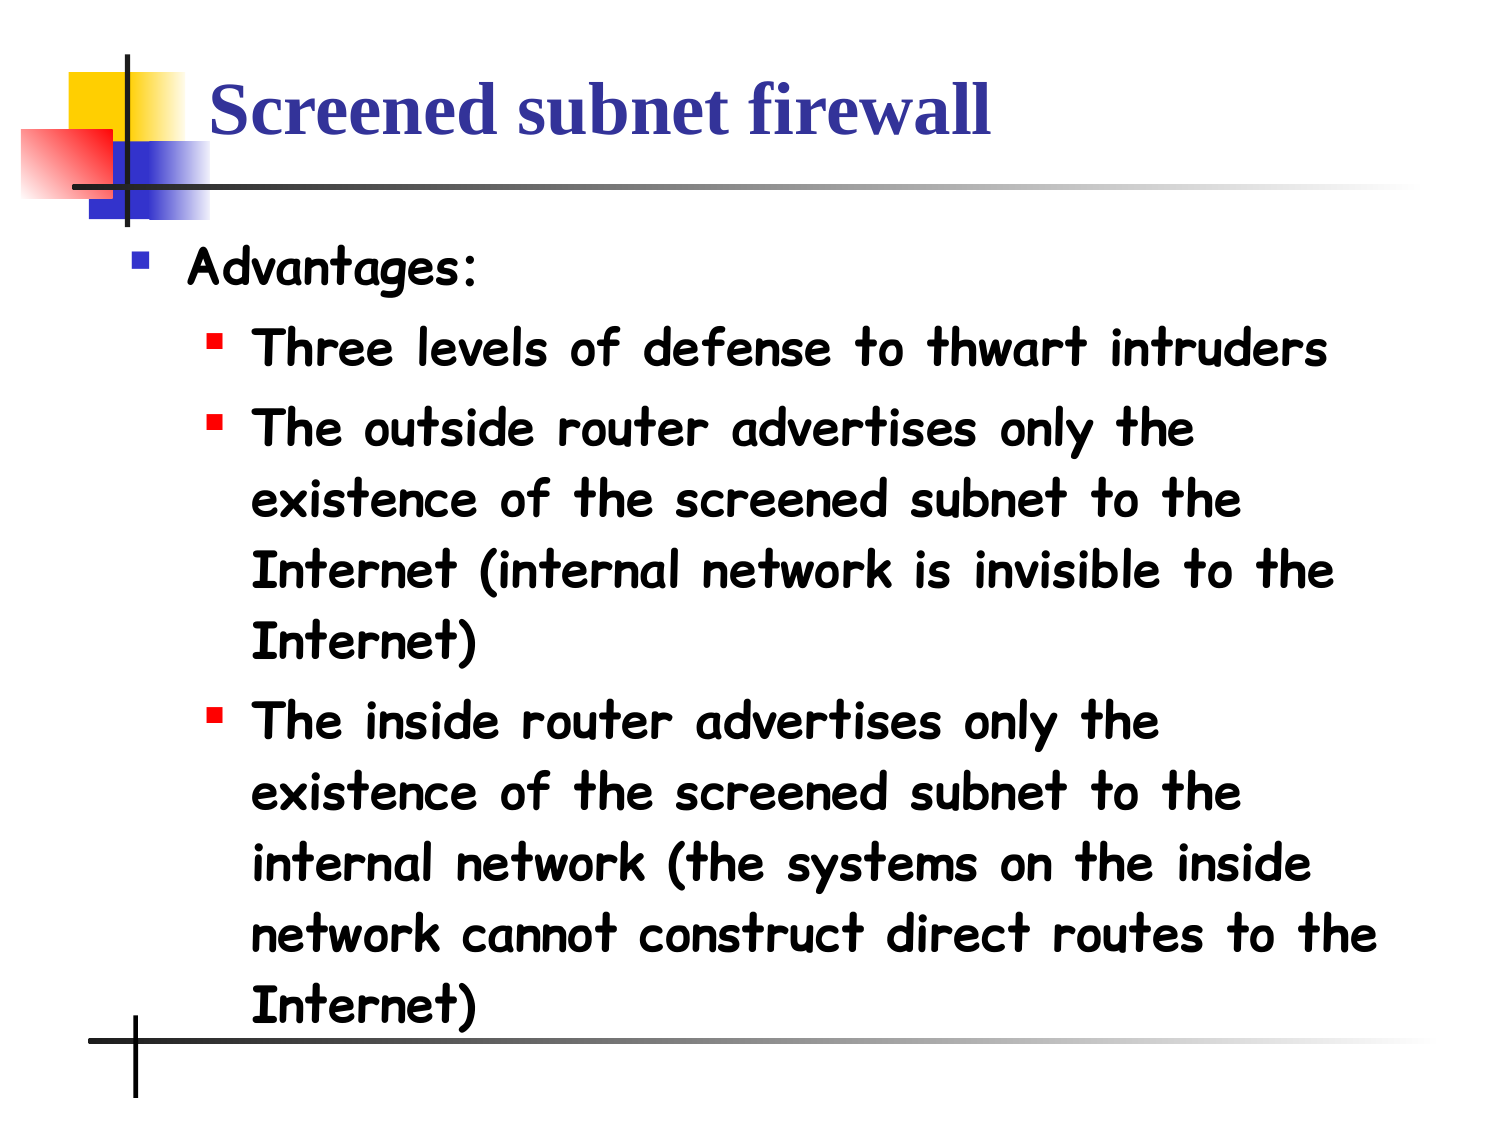

# Screened subnet firewall
Advantages:
Three levels of defense to thwart intruders
The outside router advertises only the existence of the screened subnet to the Internet (internal network is invisible to the Internet)
The inside router advertises only the existence of the screened subnet to the internal network (the systems on the inside network cannot construct direct routes to the Internet)